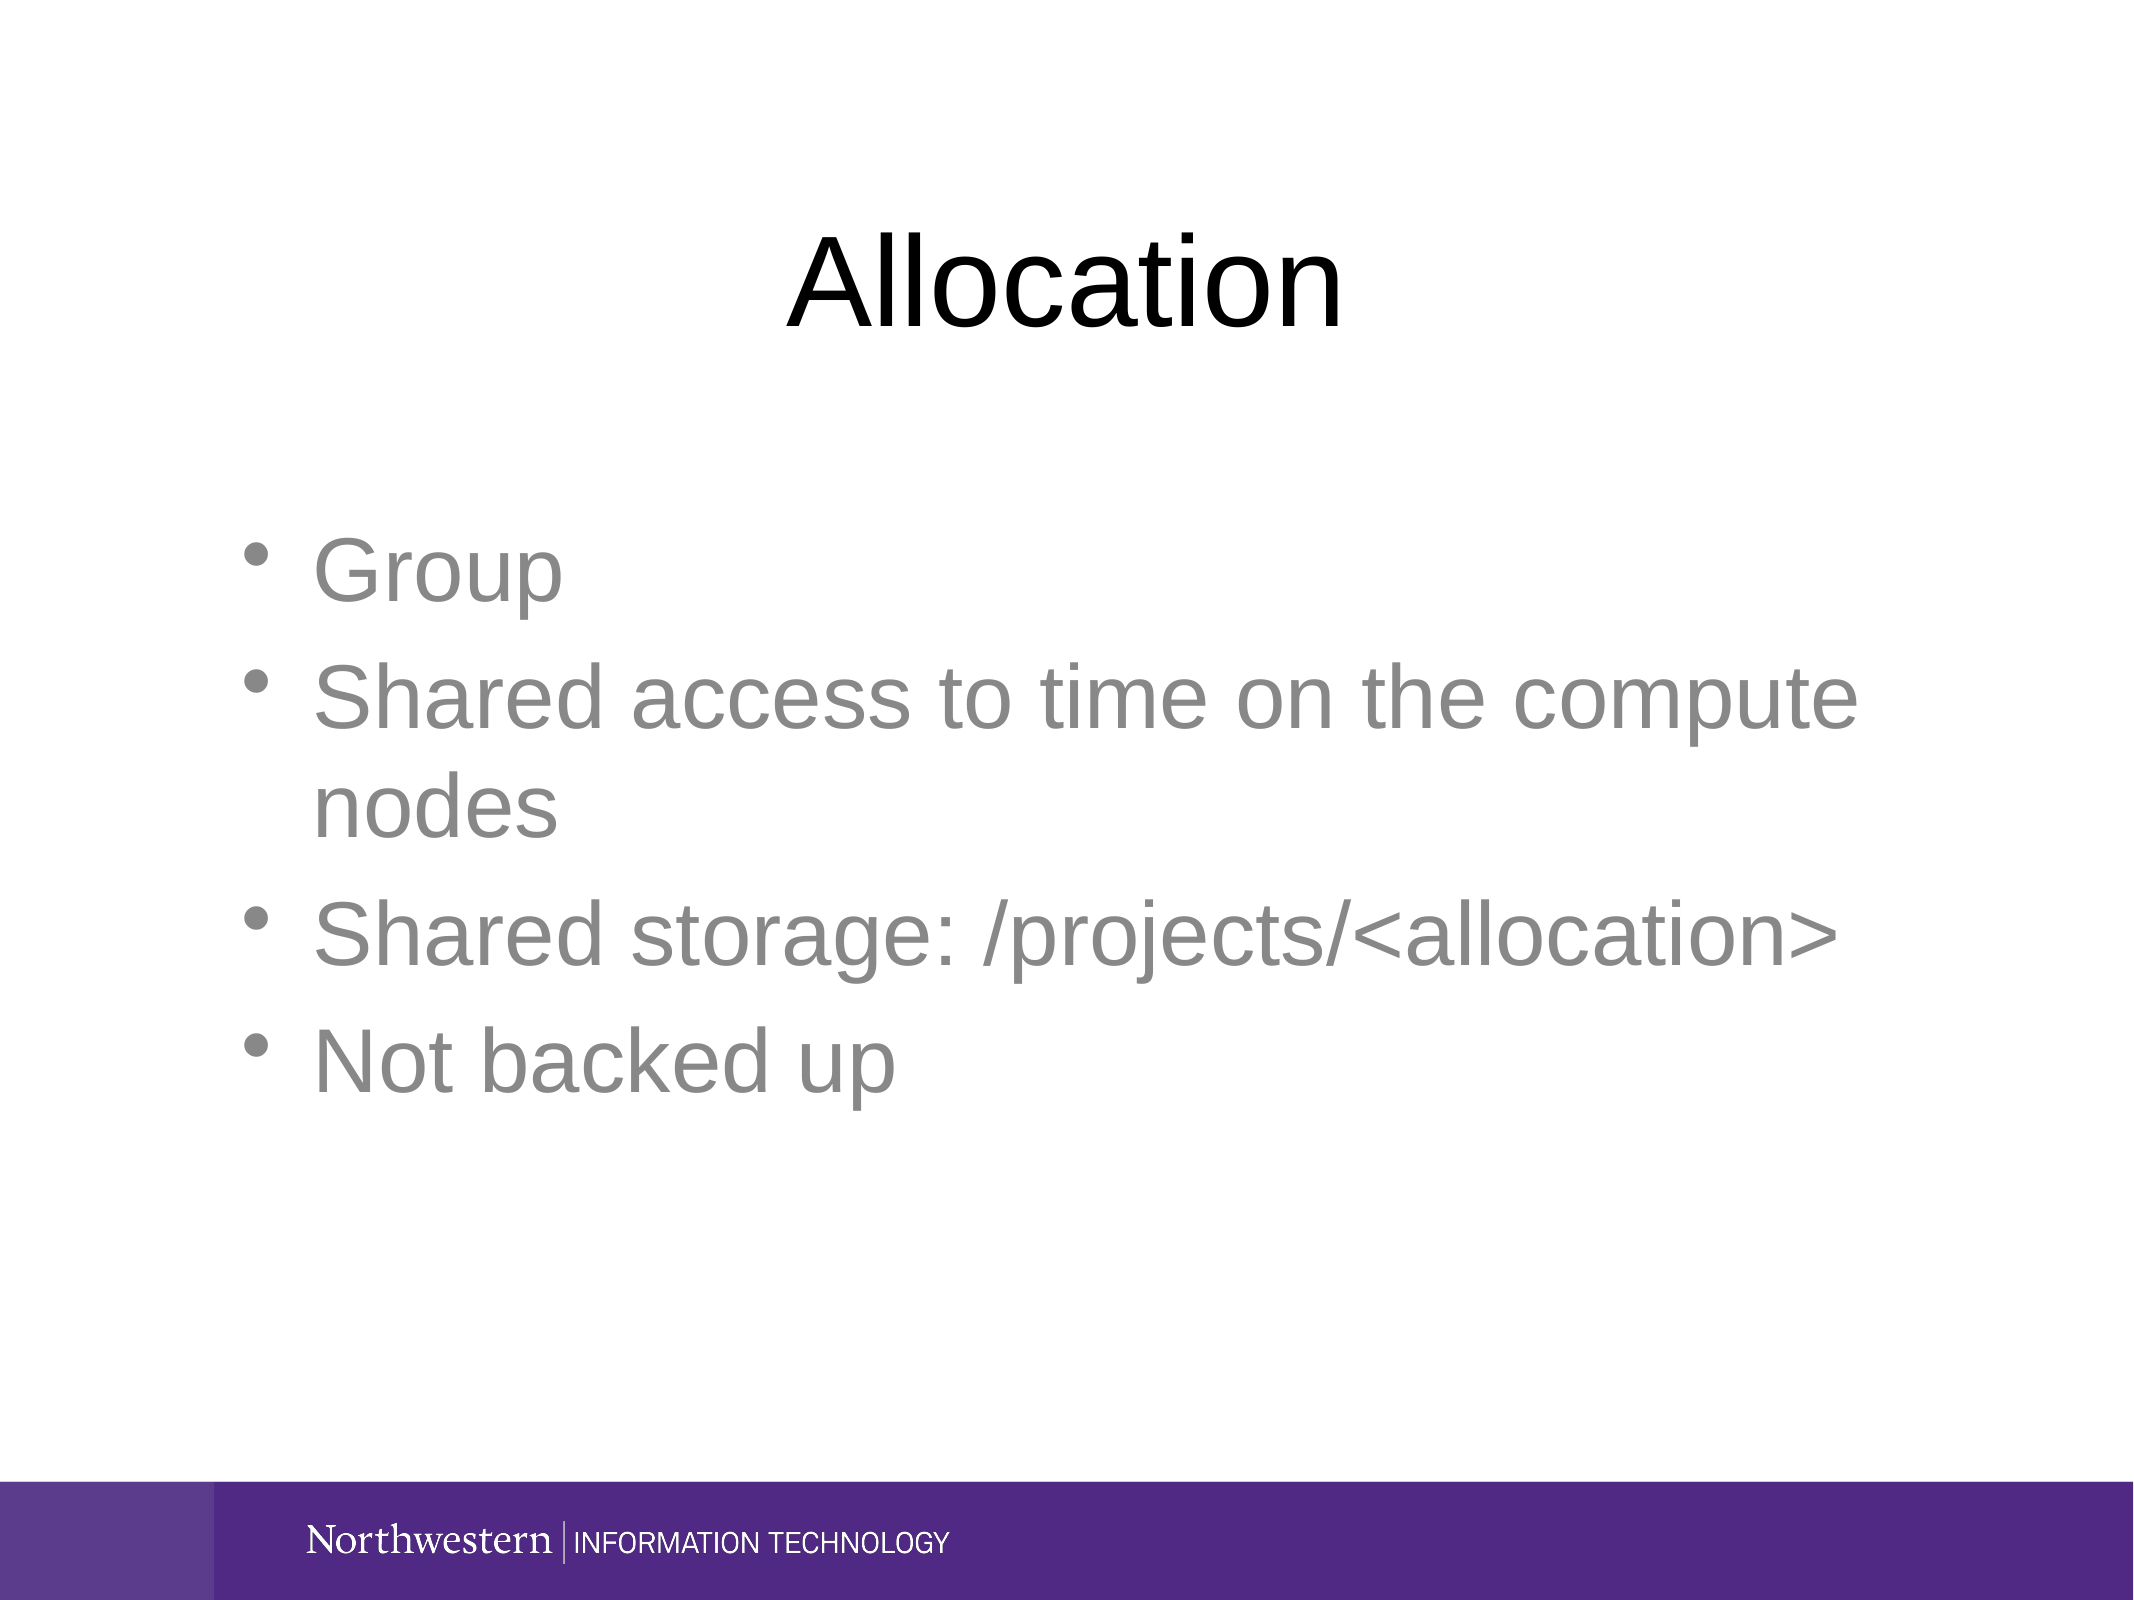

# Allocation
Group
Shared access to time on the compute nodes
Shared storage: /projects/<allocation>
Not backed up
49